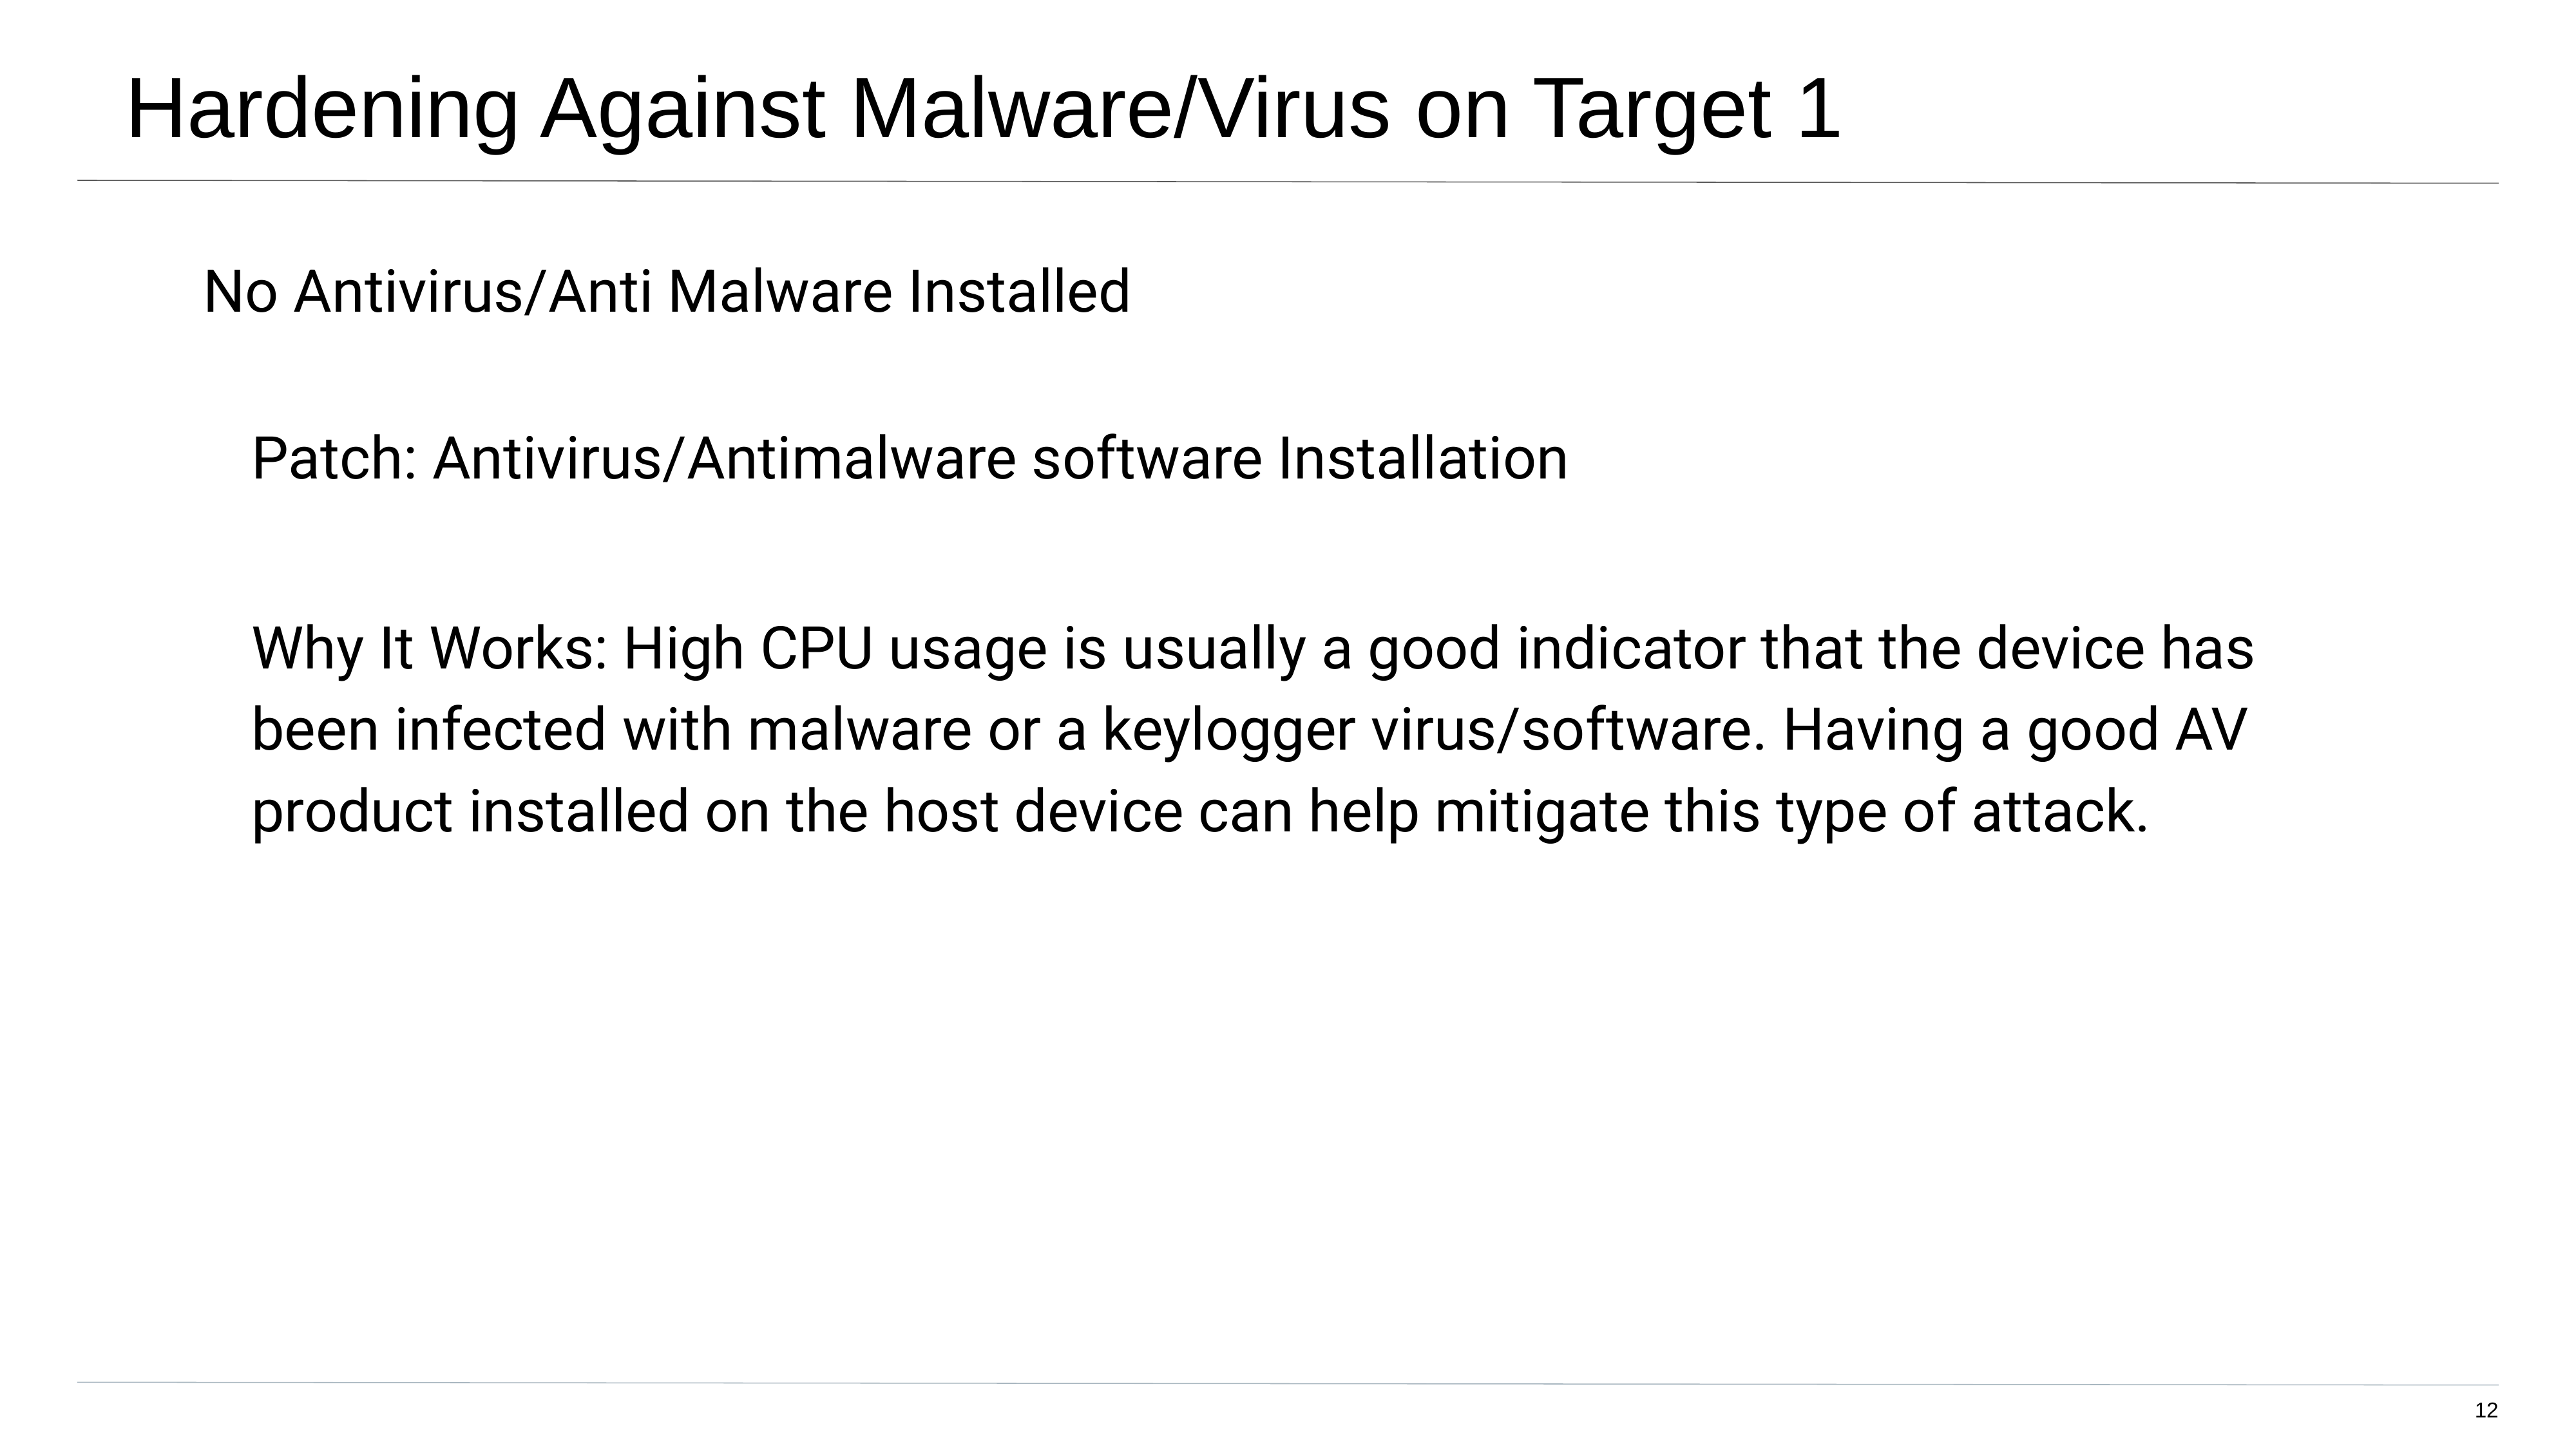

# Hardening Against Malware/Virus on Target 1
No Antivirus/Anti Malware Installed

Patch: Antivirus/Antimalware software Installation

Why It Works: High CPU usage is usually a good indicator that the device has been infected with malware or a keylogger virus/software. Having a good AV product installed on the host device can help mitigate this type of attack.
12